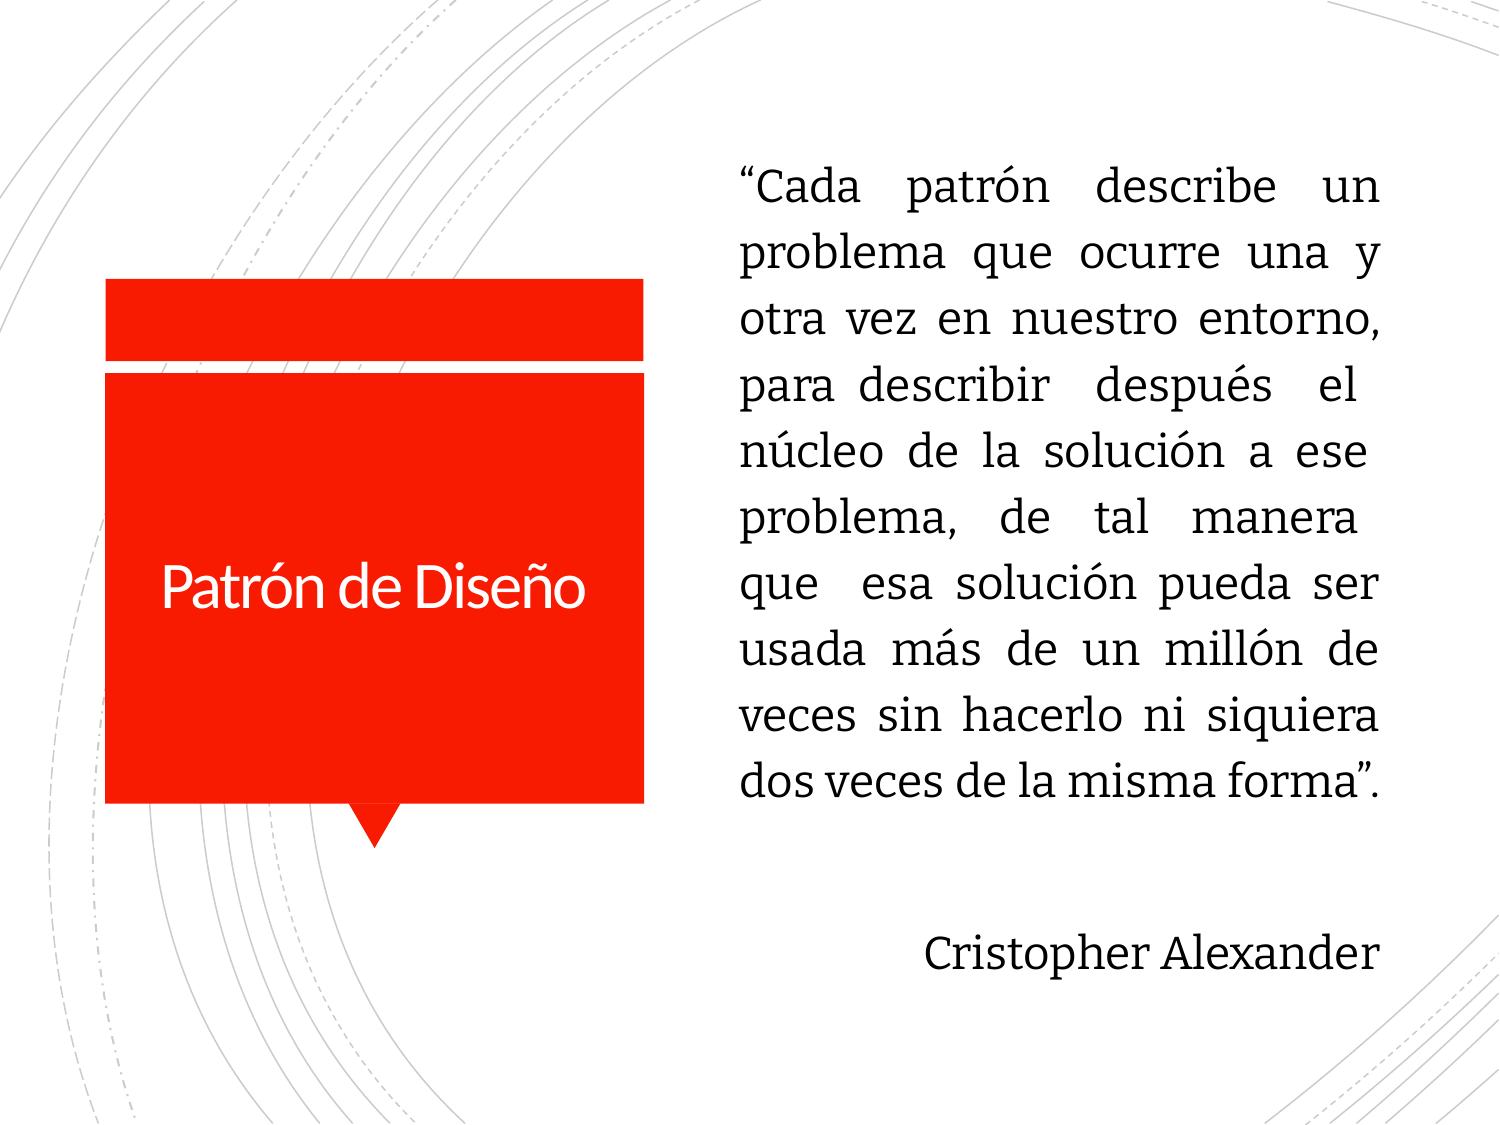

“Cada patrón describe un problema que ocurre una y otra vez en nuestro entorno, para describir  después  el  núcleo  de  la  solución  a  ese  problema,  de  tal  manera  que  esa solución pueda ser usada más de un millón de veces sin hacerlo ni siquiera dos veces de la misma forma”.

Cristopher Alexander
# Patrón de Diseño